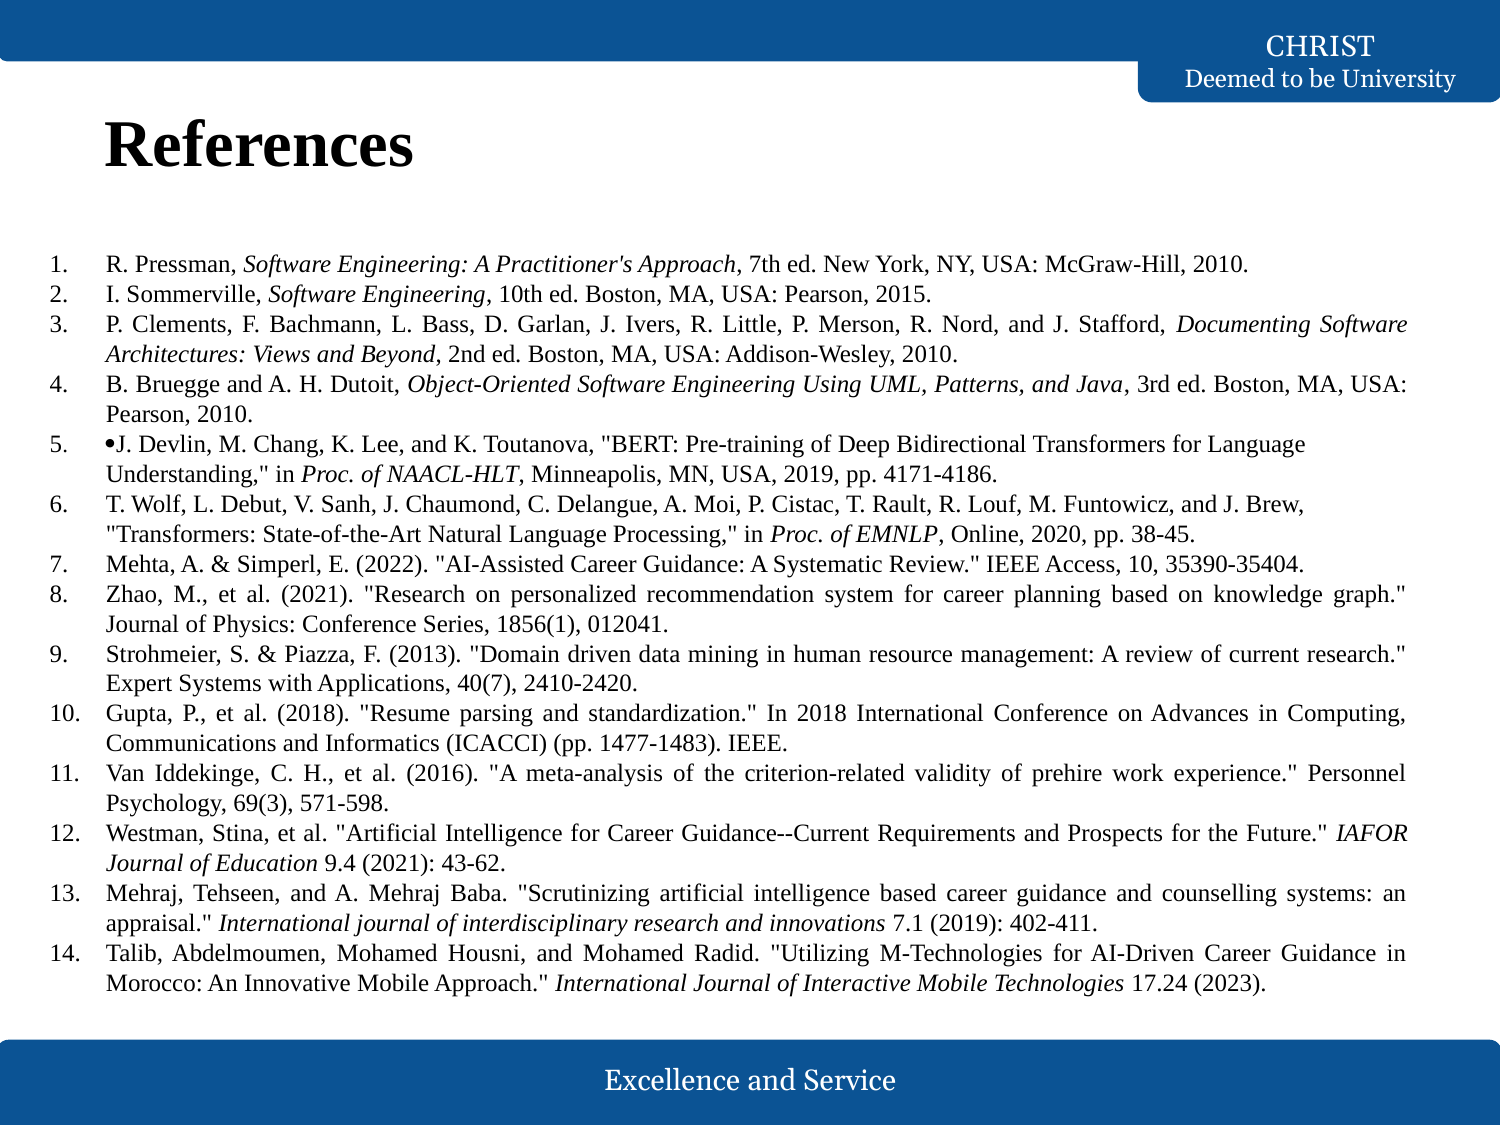

References
R. Pressman, Software Engineering: A Practitioner's Approach, 7th ed. New York, NY, USA: McGraw-Hill, 2010.
I. Sommerville, Software Engineering, 10th ed. Boston, MA, USA: Pearson, 2015.
P. Clements, F. Bachmann, L. Bass, D. Garlan, J. Ivers, R. Little, P. Merson, R. Nord, and J. Stafford, Documenting Software Architectures: Views and Beyond, 2nd ed. Boston, MA, USA: Addison-Wesley, 2010.
B. Bruegge and A. H. Dutoit, Object-Oriented Software Engineering Using UML, Patterns, and Java, 3rd ed. Boston, MA, USA: Pearson, 2010.
•J. Devlin, M. Chang, K. Lee, and K. Toutanova, "BERT: Pre-training of Deep Bidirectional Transformers for Language Understanding," in Proc. of NAACL-HLT, Minneapolis, MN, USA, 2019, pp. 4171-4186.
T. Wolf, L. Debut, V. Sanh, J. Chaumond, C. Delangue, A. Moi, P. Cistac, T. Rault, R. Louf, M. Funtowicz, and J. Brew, "Transformers: State-of-the-Art Natural Language Processing," in Proc. of EMNLP, Online, 2020, pp. 38-45.
Mehta, A. & Simperl, E. (2022). "AI-Assisted Career Guidance: A Systematic Review." IEEE Access, 10, 35390-35404.
Zhao, M., et al. (2021). "Research on personalized recommendation system for career planning based on knowledge graph." Journal of Physics: Conference Series, 1856(1), 012041.
Strohmeier, S. & Piazza, F. (2013). "Domain driven data mining in human resource management: A review of current research." Expert Systems with Applications, 40(7), 2410-2420.
Gupta, P., et al. (2018). "Resume parsing and standardization." In 2018 International Conference on Advances in Computing, Communications and Informatics (ICACCI) (pp. 1477-1483). IEEE.
Van Iddekinge, C. H., et al. (2016). "A meta-analysis of the criterion-related validity of prehire work experience." Personnel Psychology, 69(3), 571-598.
Westman, Stina, et al. "Artificial Intelligence for Career Guidance--Current Requirements and Prospects for the Future." IAFOR Journal of Education 9.4 (2021): 43-62.
Mehraj, Tehseen, and A. Mehraj Baba. "Scrutinizing artificial intelligence based career guidance and counselling systems: an appraisal." International journal of interdisciplinary research and innovations 7.1 (2019): 402-411.
Talib, Abdelmoumen, Mohamed Housni, and Mohamed Radid. "Utilizing M-Technologies for AI-Driven Career Guidance in Morocco: An Innovative Mobile Approach." International Journal of Interactive Mobile Technologies 17.24 (2023).